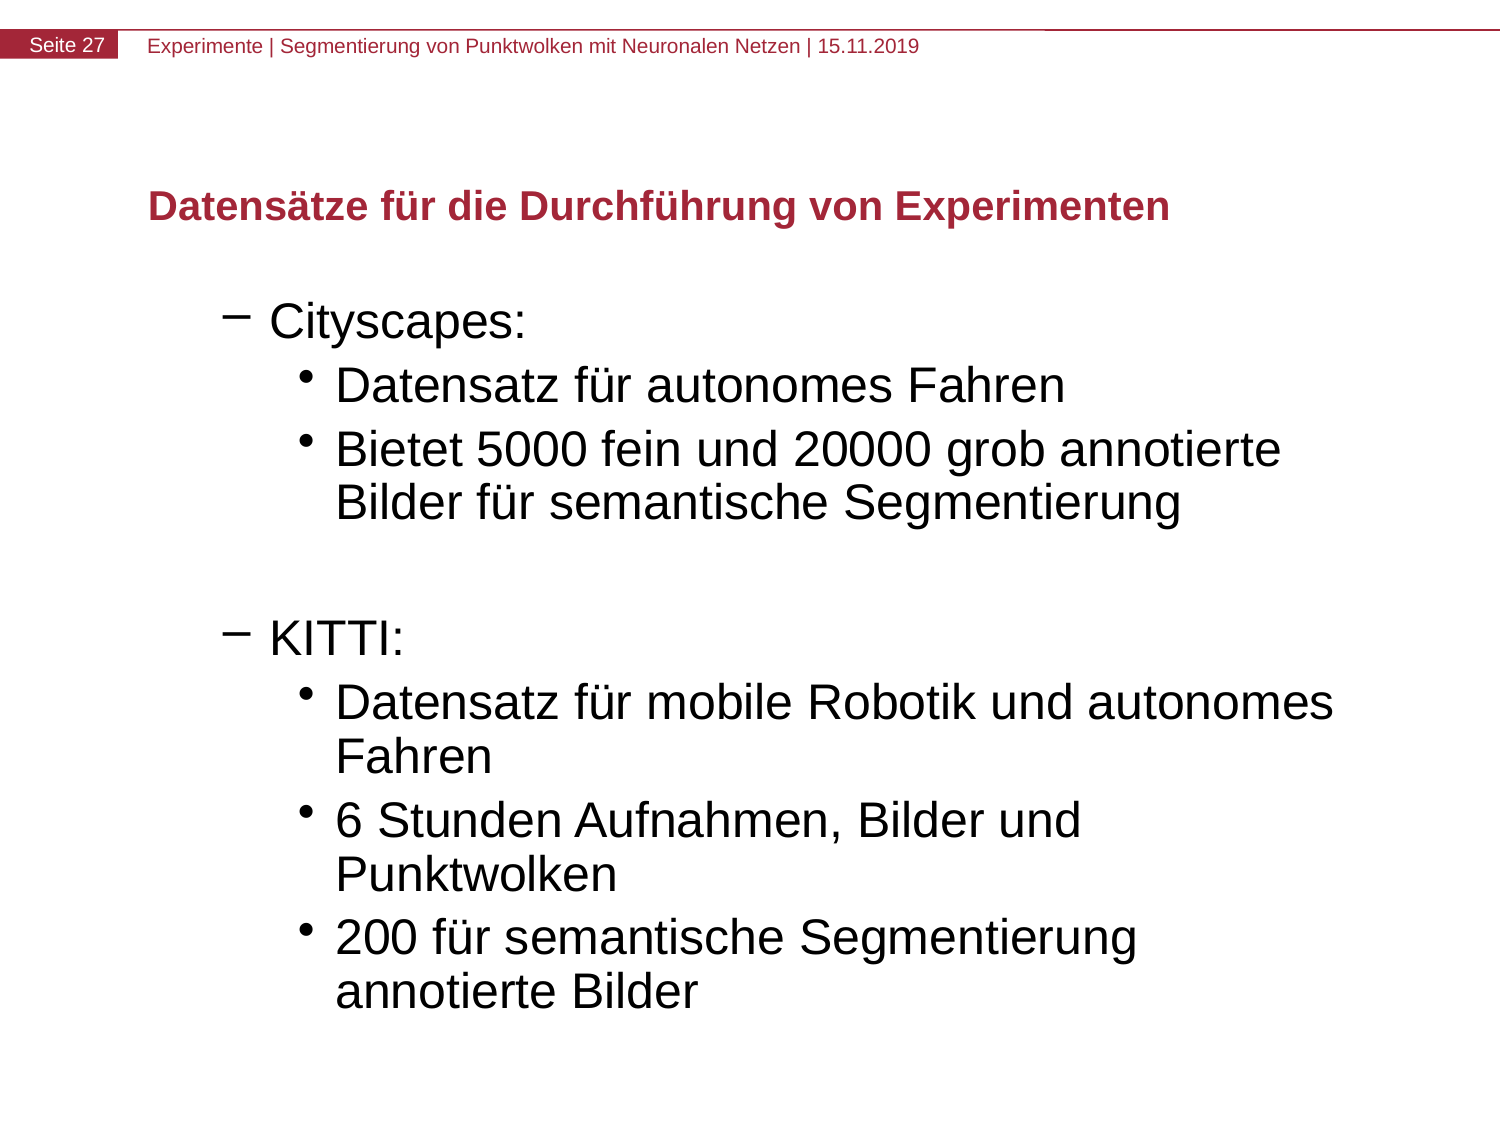

# Datensätze für die Durchführung von Experimenten
Cityscapes:
Datensatz für autonomes Fahren
Bietet 5000 fein und 20000 grob annotierte
Bilder für semantische Segmentierung

KITTI:
Datensatz für mobile Robotik und autonomes Fahren
6 Stunden Aufnahmen, Bilder und Punktwolken
200 für semantische Segmentierung annotierte Bilder